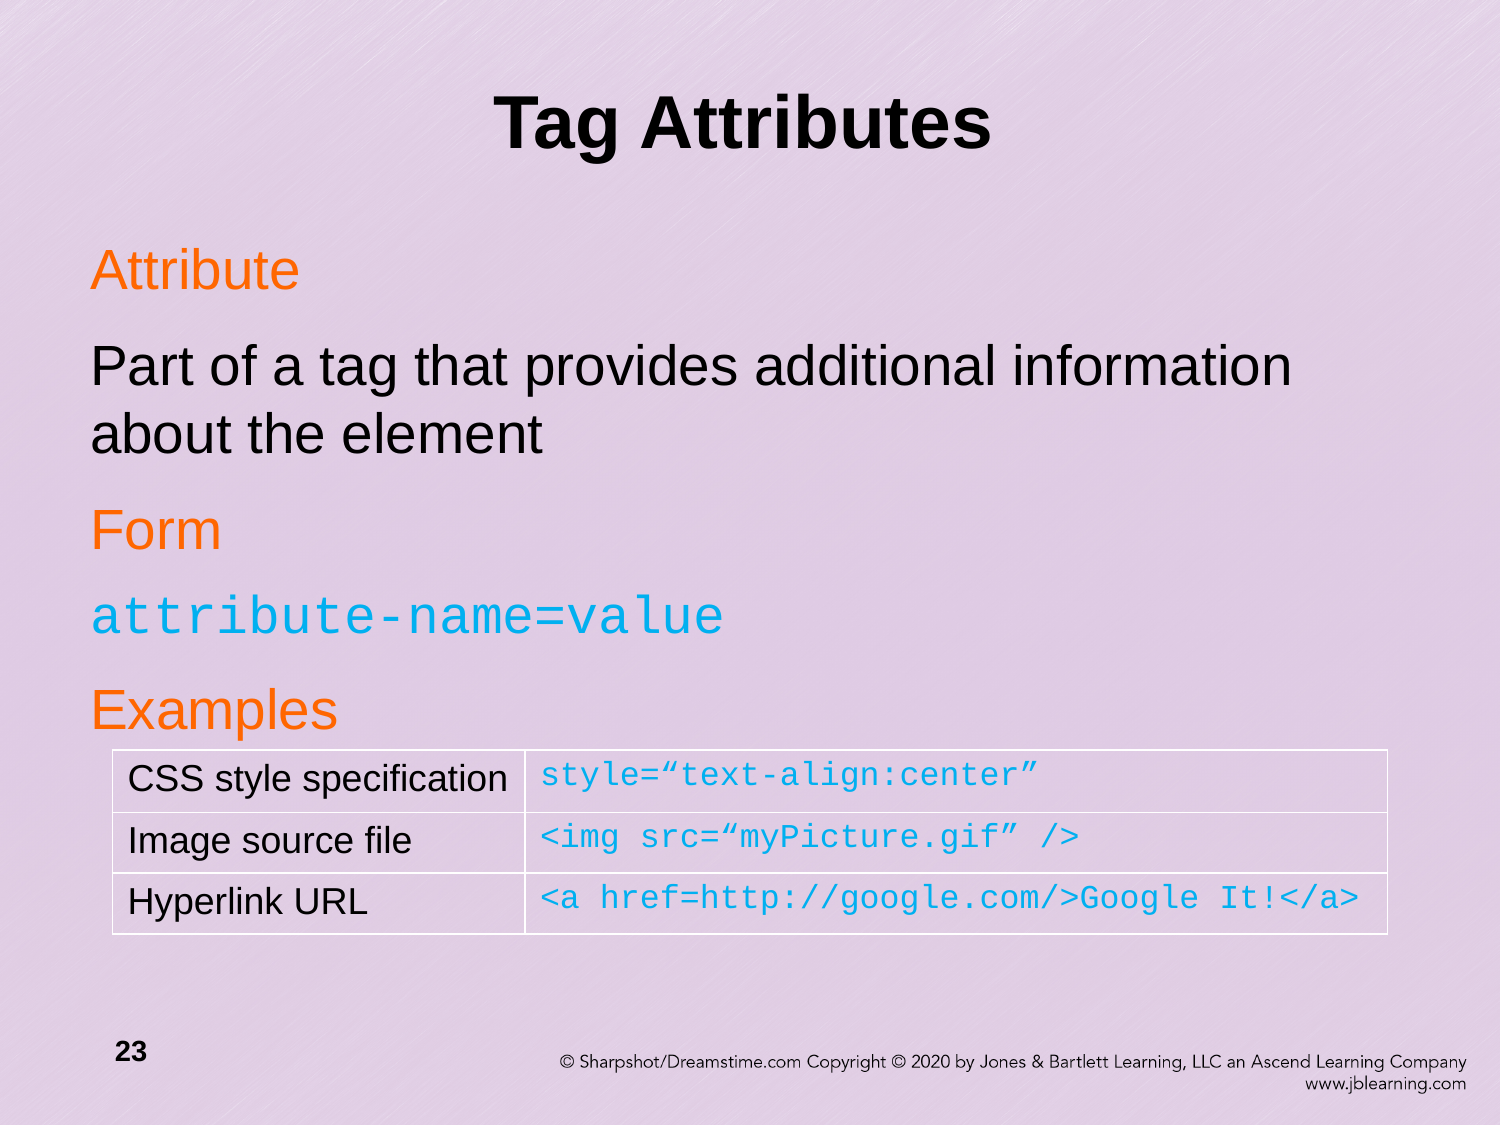

# Tag Attributes
Attribute
Part of a tag that provides additional information about the element
Form
attribute-name=value
Examples

| CSS style specification | style=“text-align:center” |
| --- | --- |
| Image source file | <img src=“myPicture.gif” /> |
| Hyperlink URL | <a href=http://google.com/>Google It!</a> |
23